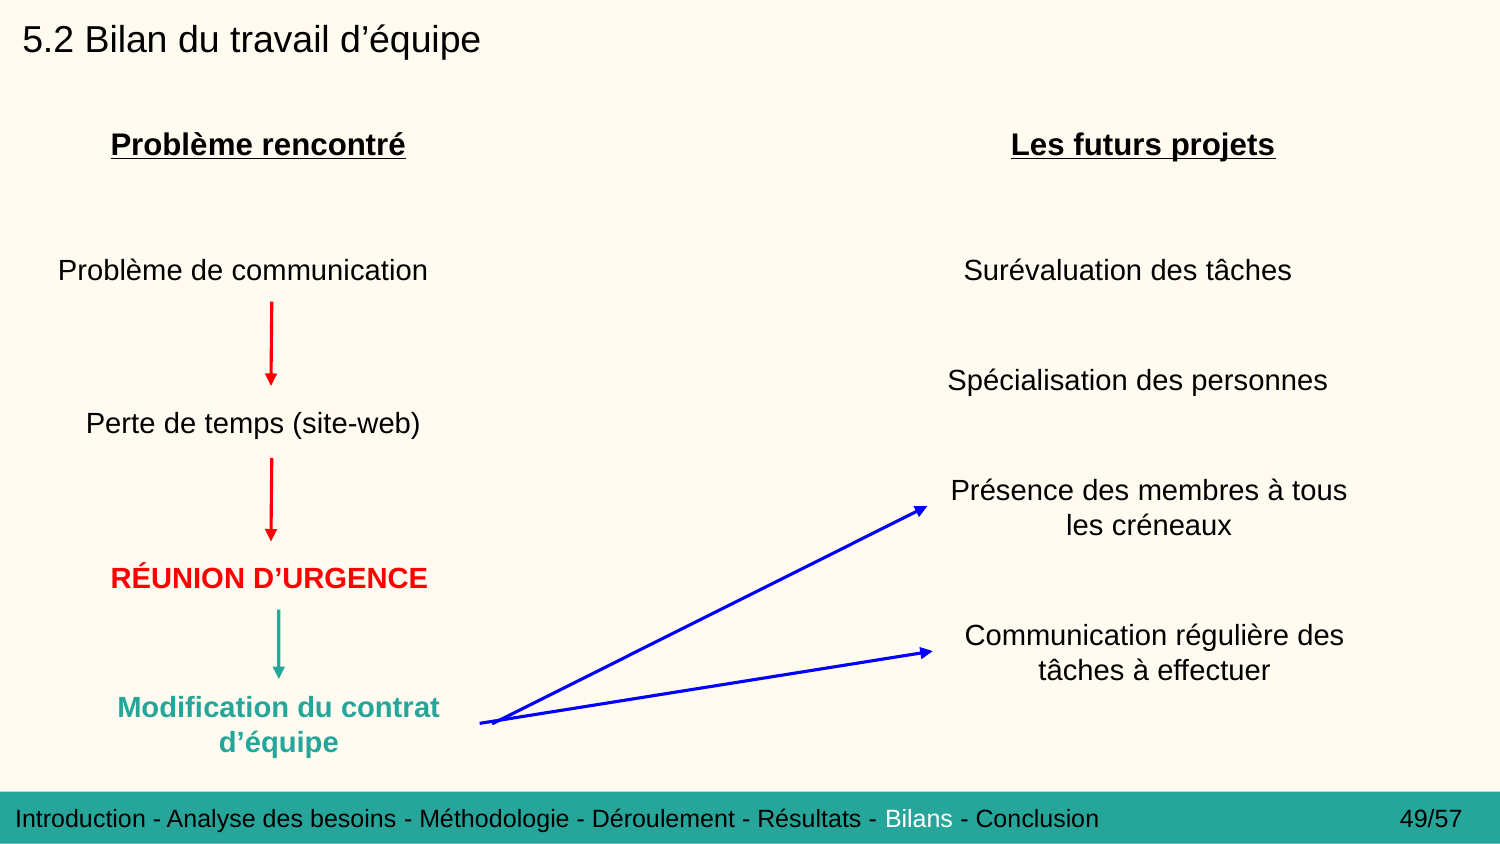

5.2 Bilan du travail d’équipe
Problème rencontré
Les futurs projets
Problème de communication
Surévaluation des tâches
Spécialisation des personnes
Perte de temps (site-web)
Présence des membres à tous les créneaux
RÉUNION D’URGENCE
Communication régulière des tâches à effectuer
Modification du contrat d’équipe
Introduction - Analyse des besoins - Méthodologie - Déroulement - Résultats - Bilans - Conclusion        		     49/57